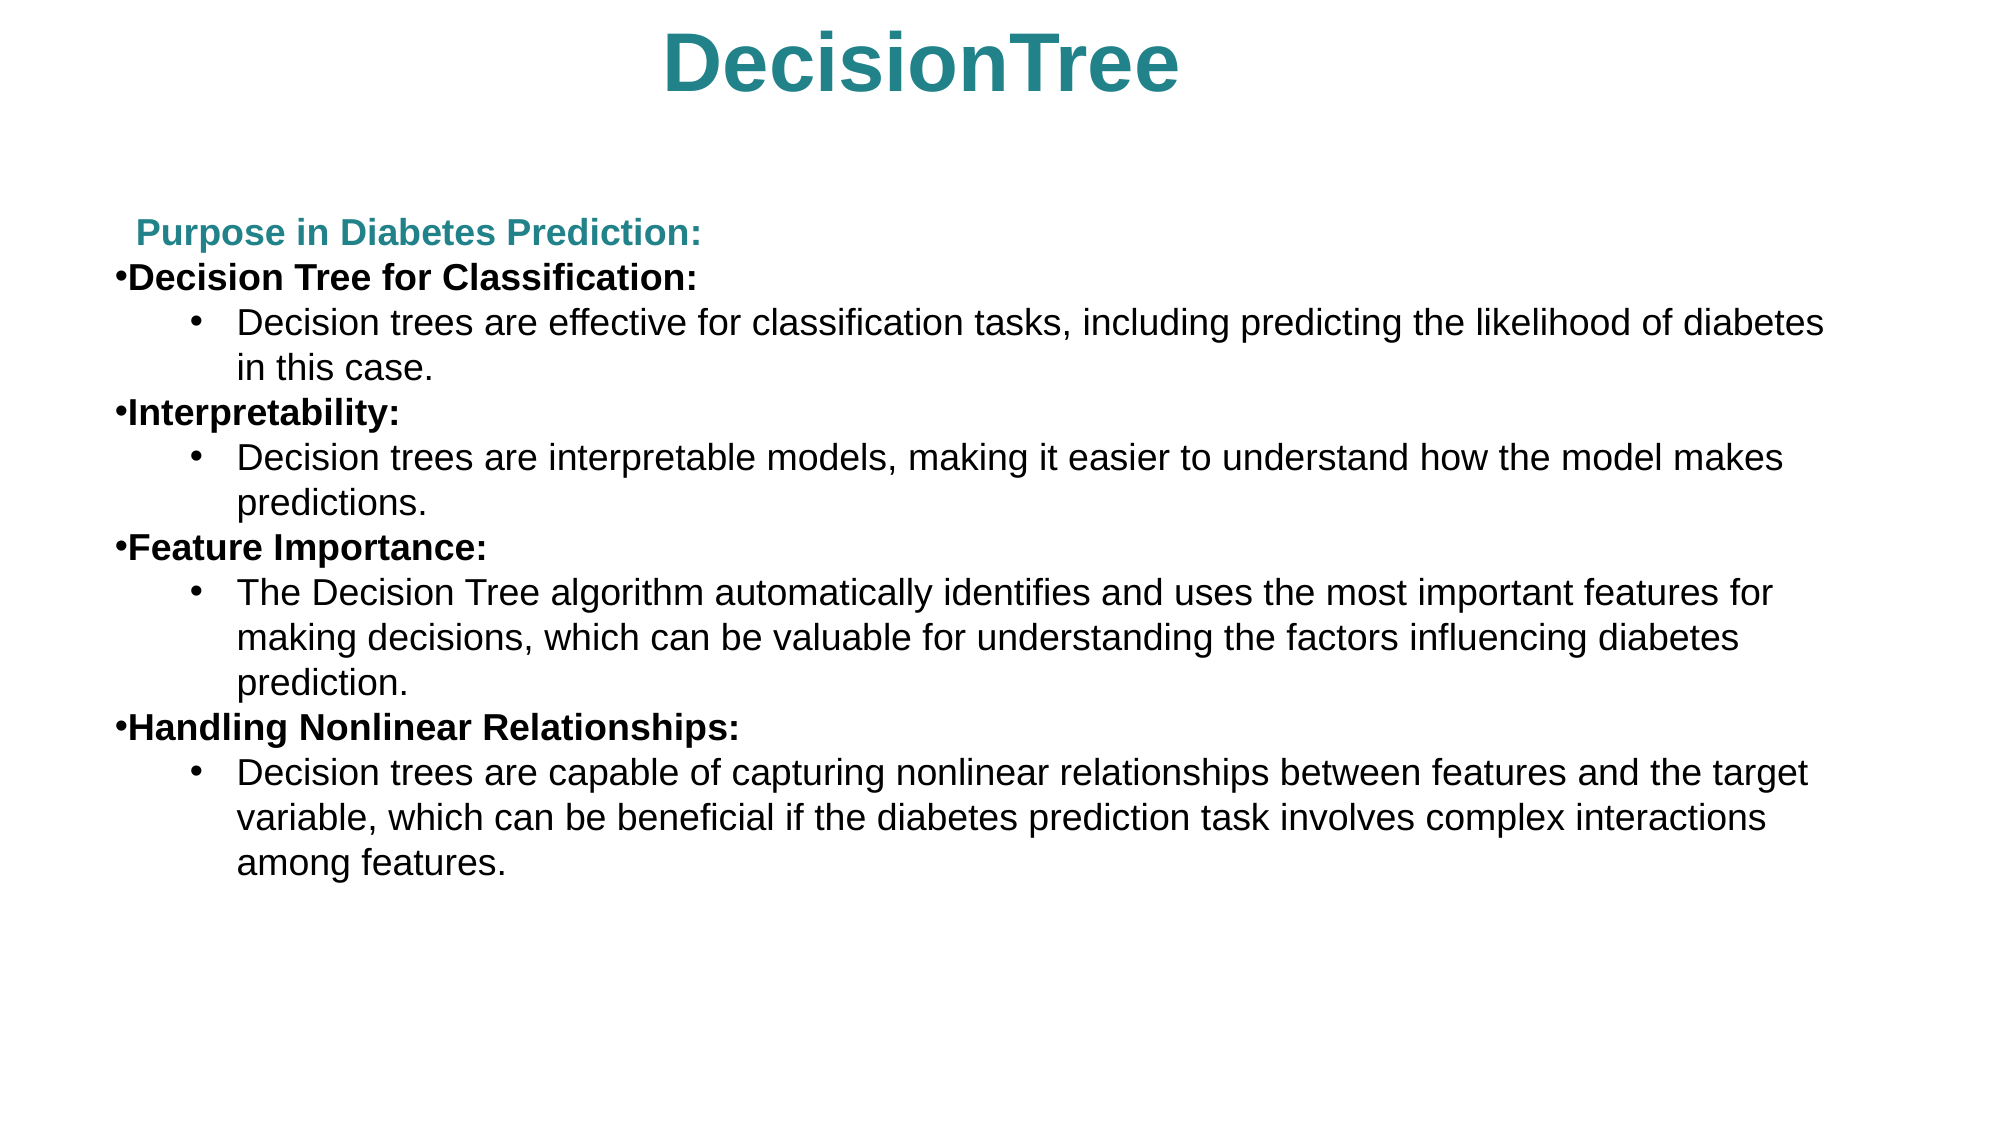

DecisionTree

  Purpose in Diabetes Prediction:
Decision Tree for Classification:
Decision trees are effective for classification tasks, including predicting the likelihood of diabetes in this case.
Interpretability:
Decision trees are interpretable models, making it easier to understand how the model makes predictions.
Feature Importance:
The Decision Tree algorithm automatically identifies and uses the most important features for making decisions, which can be valuable for understanding the factors influencing diabetes prediction.
Handling Nonlinear Relationships:
Decision trees are capable of capturing nonlinear relationships between features and the target variable, which can be beneficial if the diabetes prediction task involves complex interactions among features.